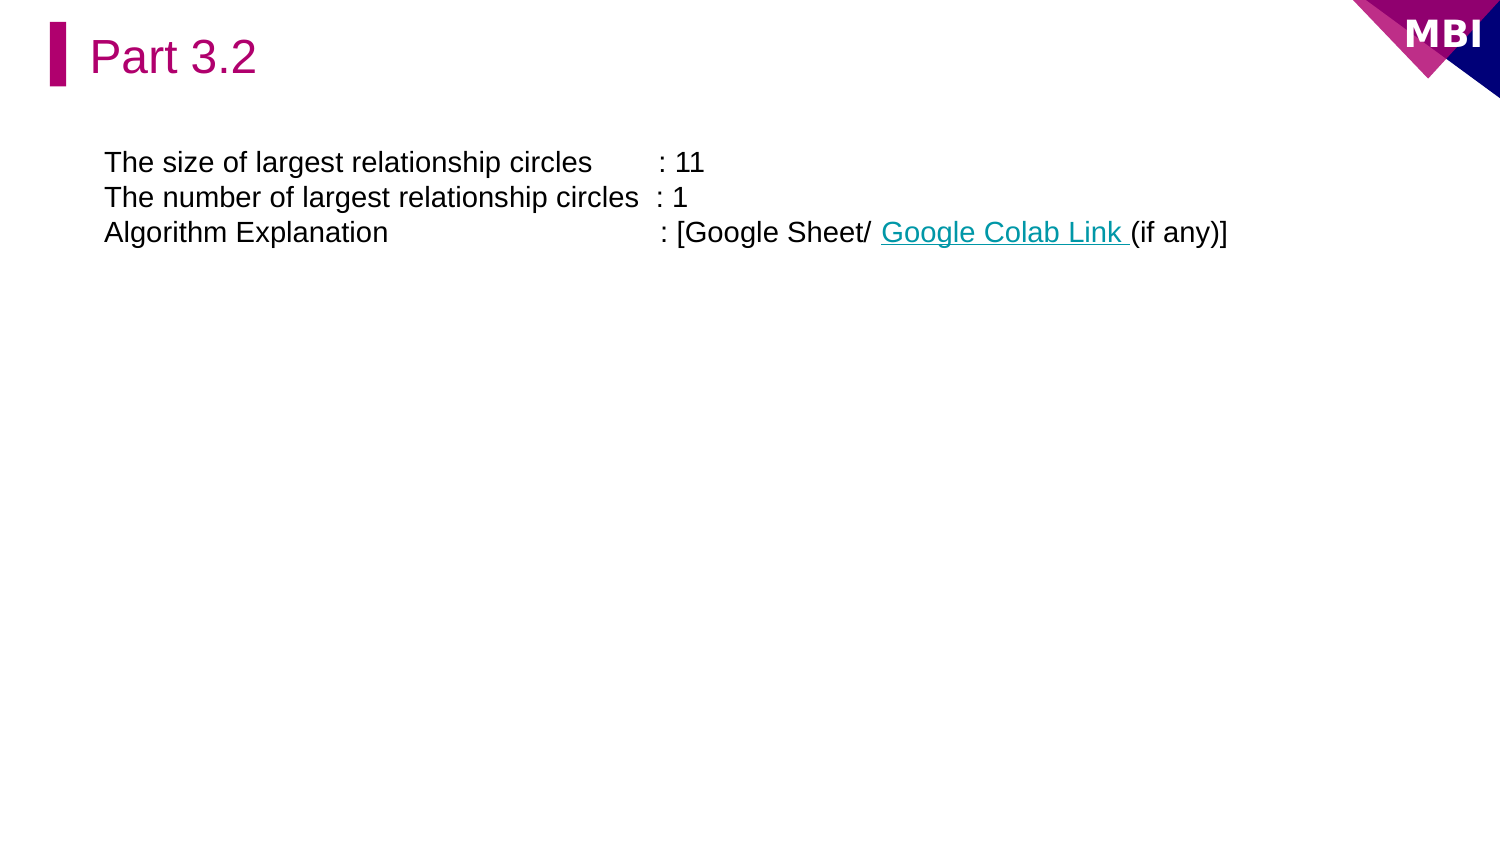

Part 3.2
The size of largest relationship circles        : 11
The number of largest relationship circles  : 1
Algorithm Explanation                                 : [Google Sheet/ Google Colab Link (if any)]

#